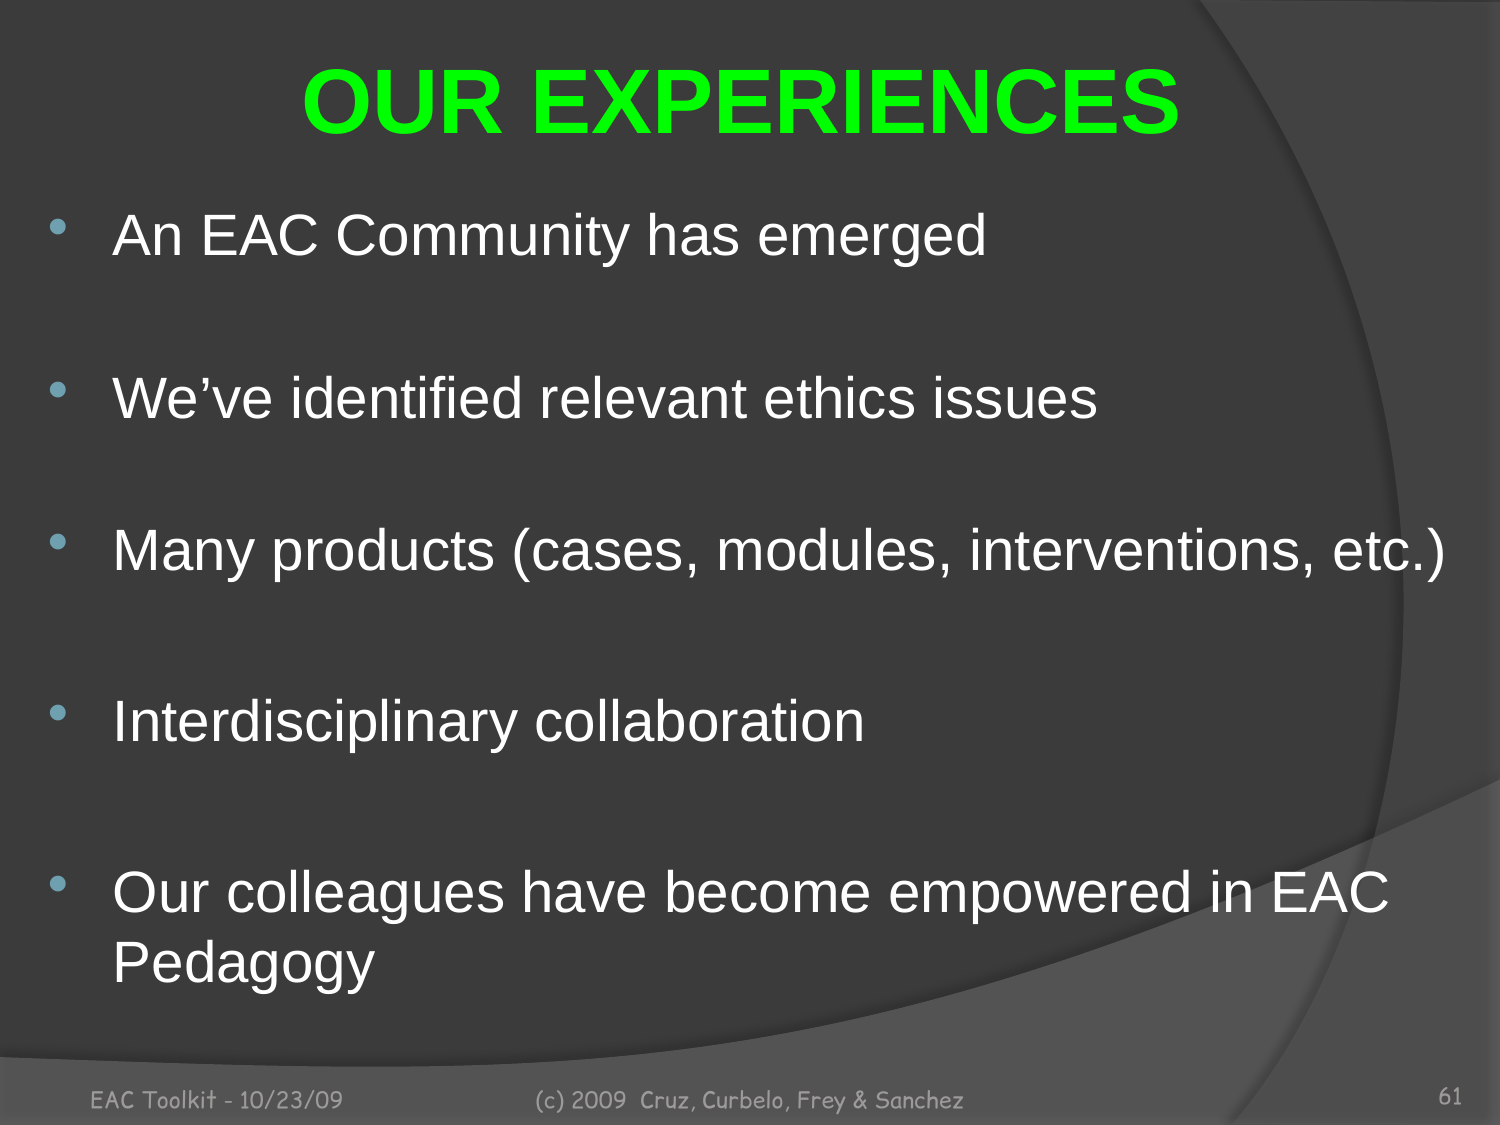

Our Experiences
An EAC Community has emerged

We’ve identified relevant ethics issues

Many products (cases, modules, interventions, etc.)

Interdisciplinary collaboration

Our colleagues have become empowered in EAC Pedagogy

EAC Toolkit - 10/23/09
(c) 2009  Cruz, Curbelo, Frey & Sanchez
61